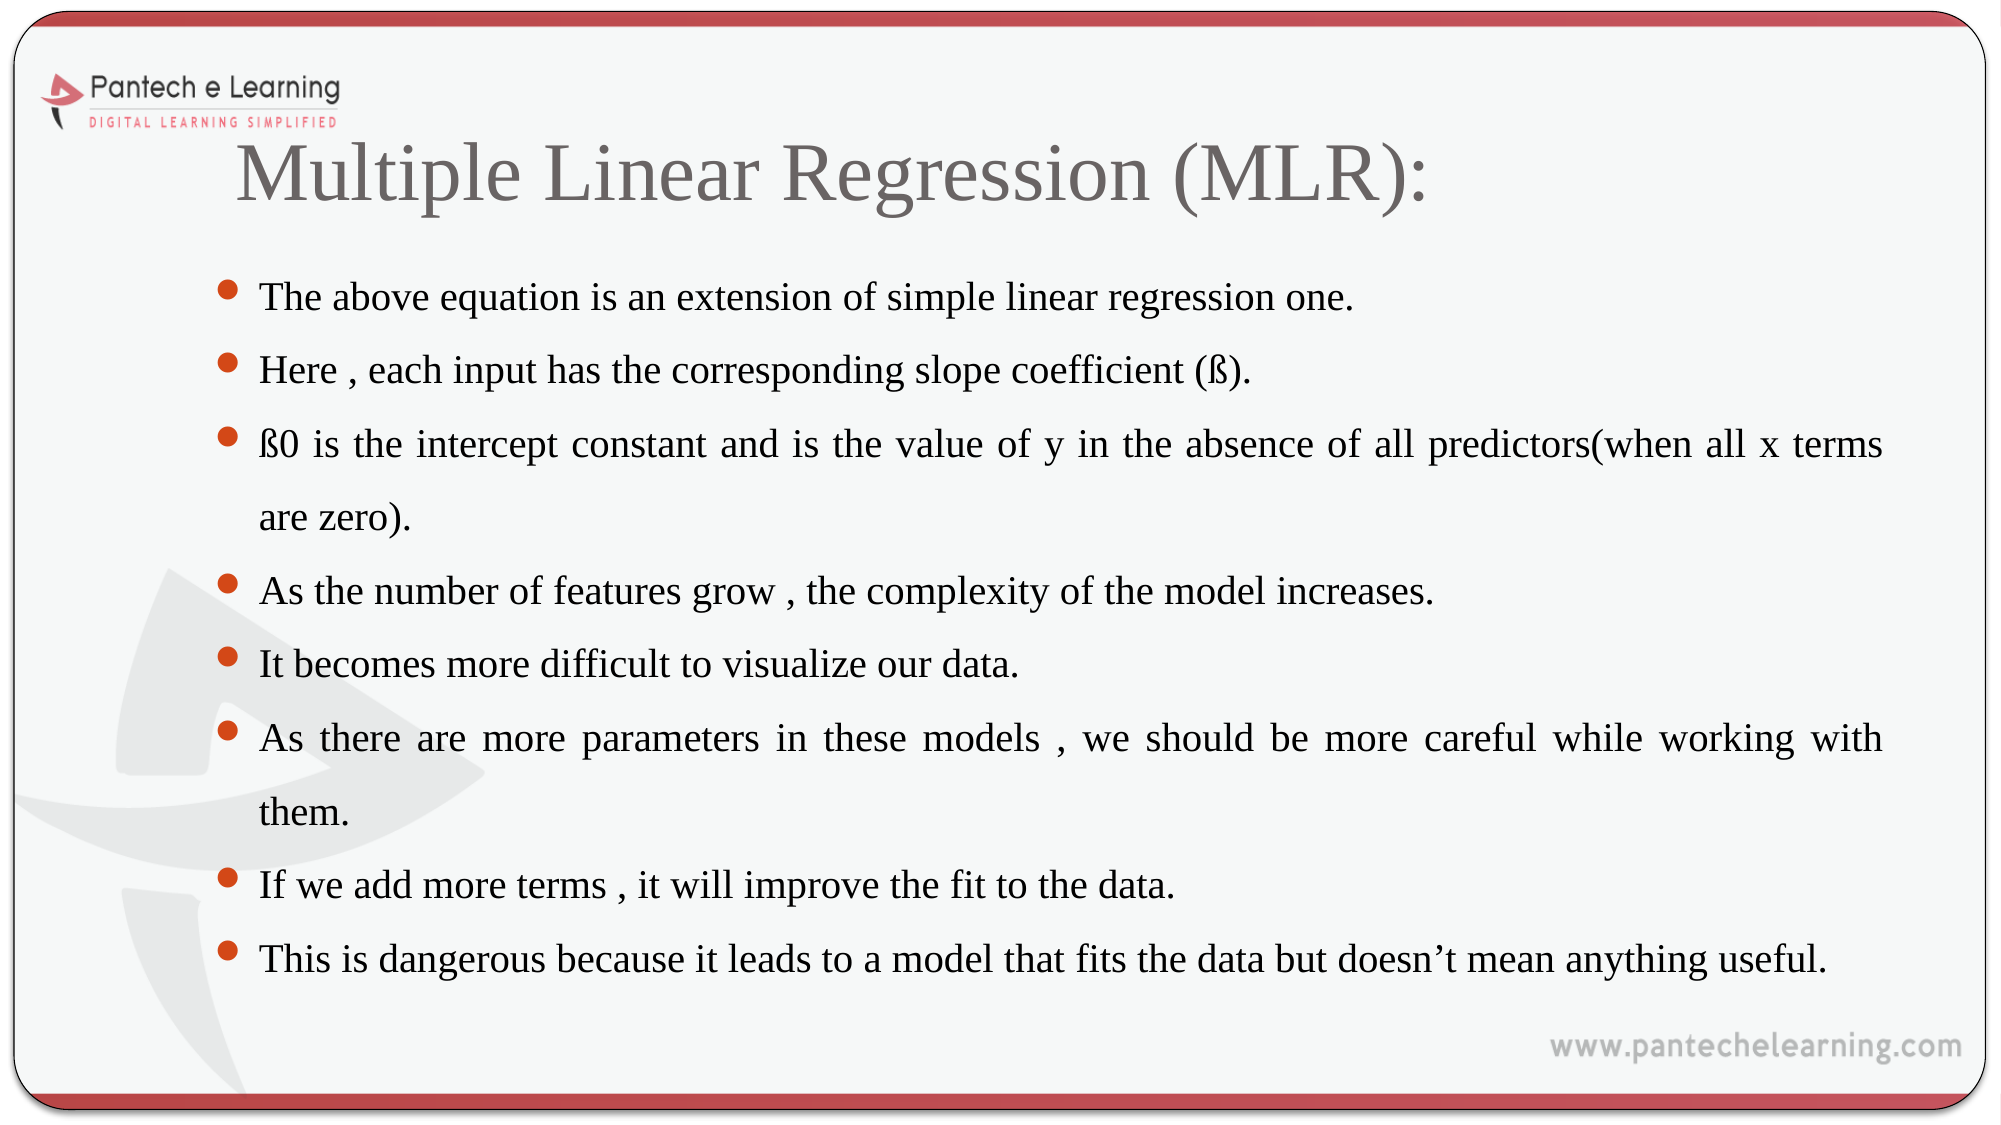

# Multiple Linear Regression (MLR):
The above equation is an extension of simple linear regression one.
Here , each input has the corresponding slope coefficient (ß).
ß0 is the intercept constant and is the value of y in the absence of all predictors(when all x terms are zero).
As the number of features grow , the complexity of the model increases.
It becomes more difficult to visualize our data.
As there are more parameters in these models , we should be more careful while working with them.
If we add more terms , it will improve the fit to the data.
This is dangerous because it leads to a model that fits the data but doesn’t mean anything useful.